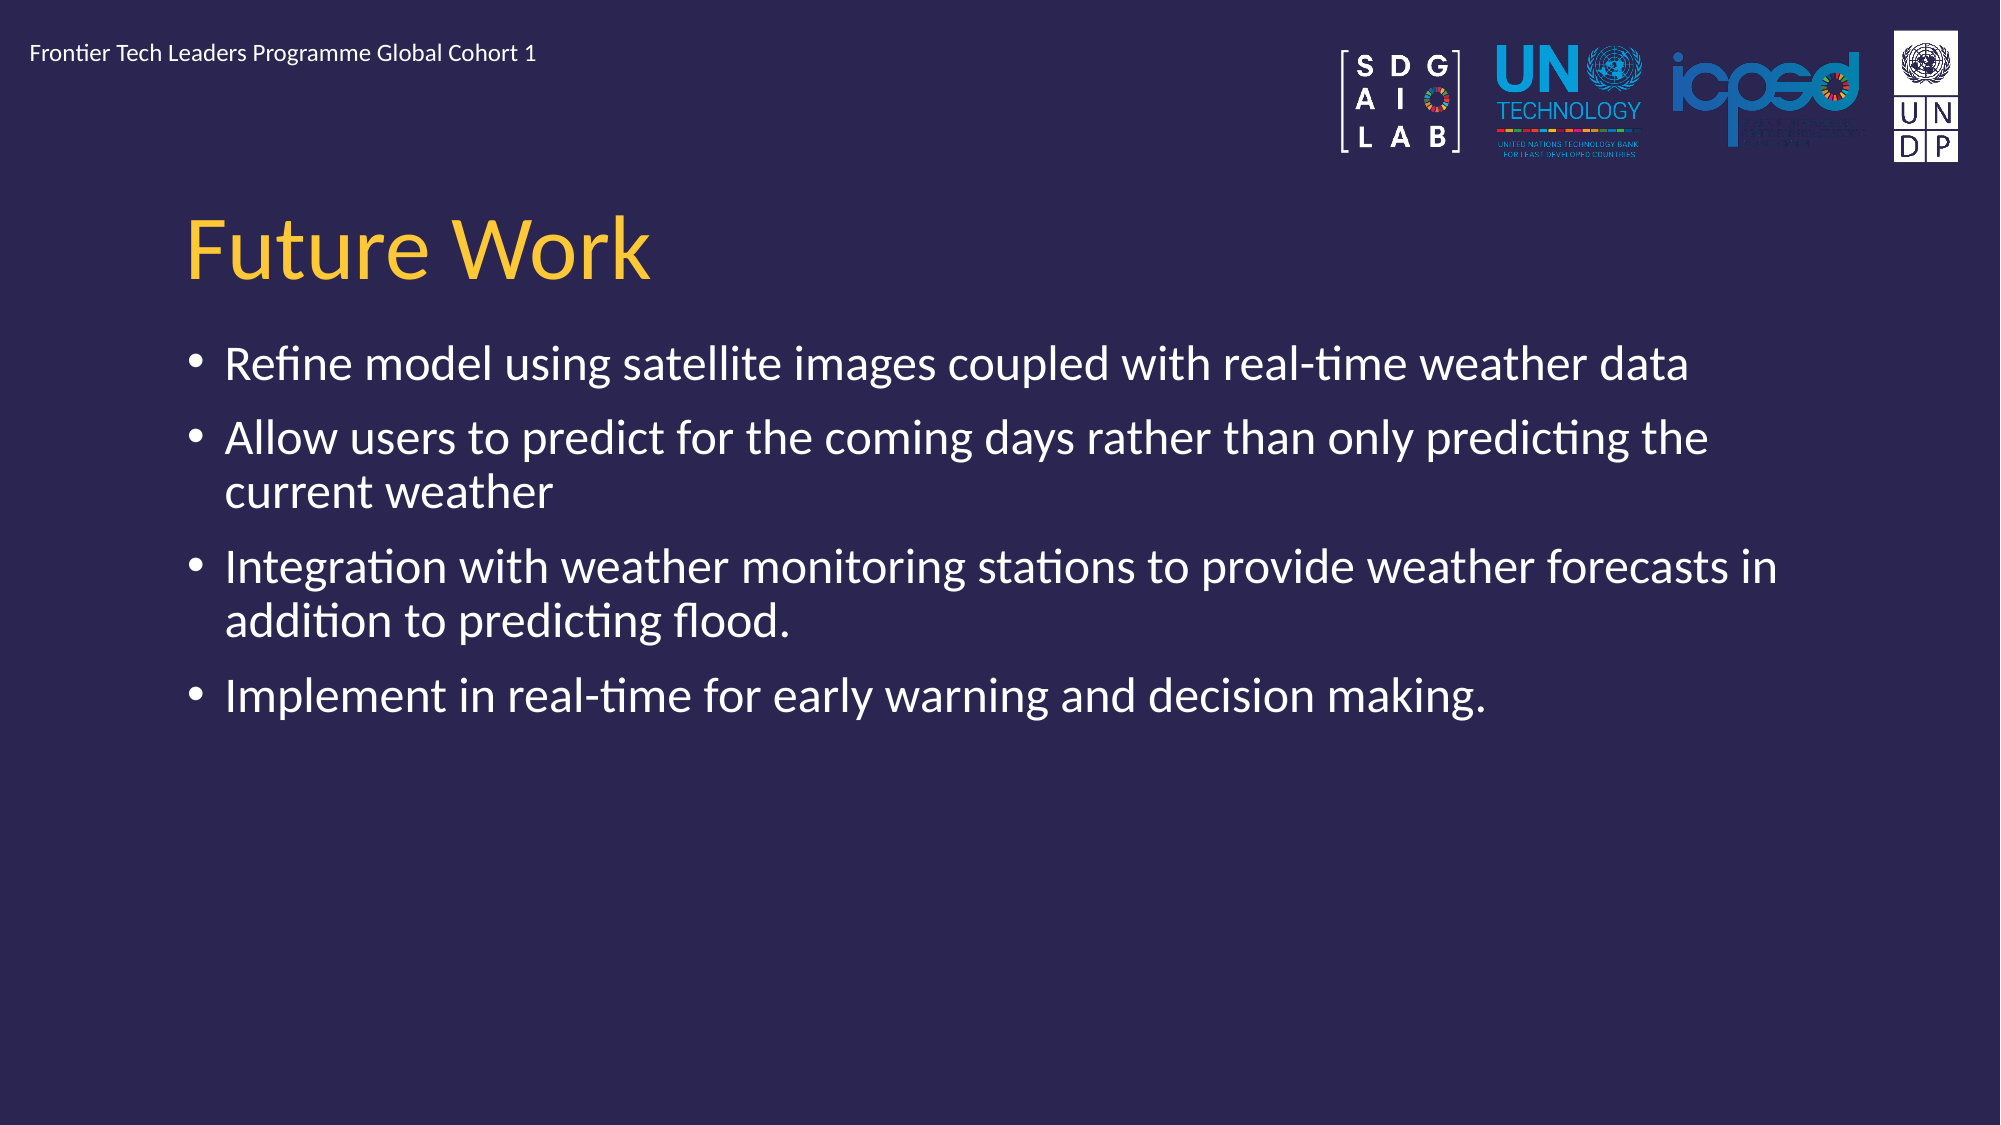

Frontier Tech Leaders Programme Global Cohort 1
# Future Work
Refine model using satellite images coupled with real-time weather data
Allow users to predict for the coming days rather than only predicting the current weather
Integration with weather monitoring stations to provide weather forecasts in addition to predicting flood.
Implement in real-time for early warning and decision making.